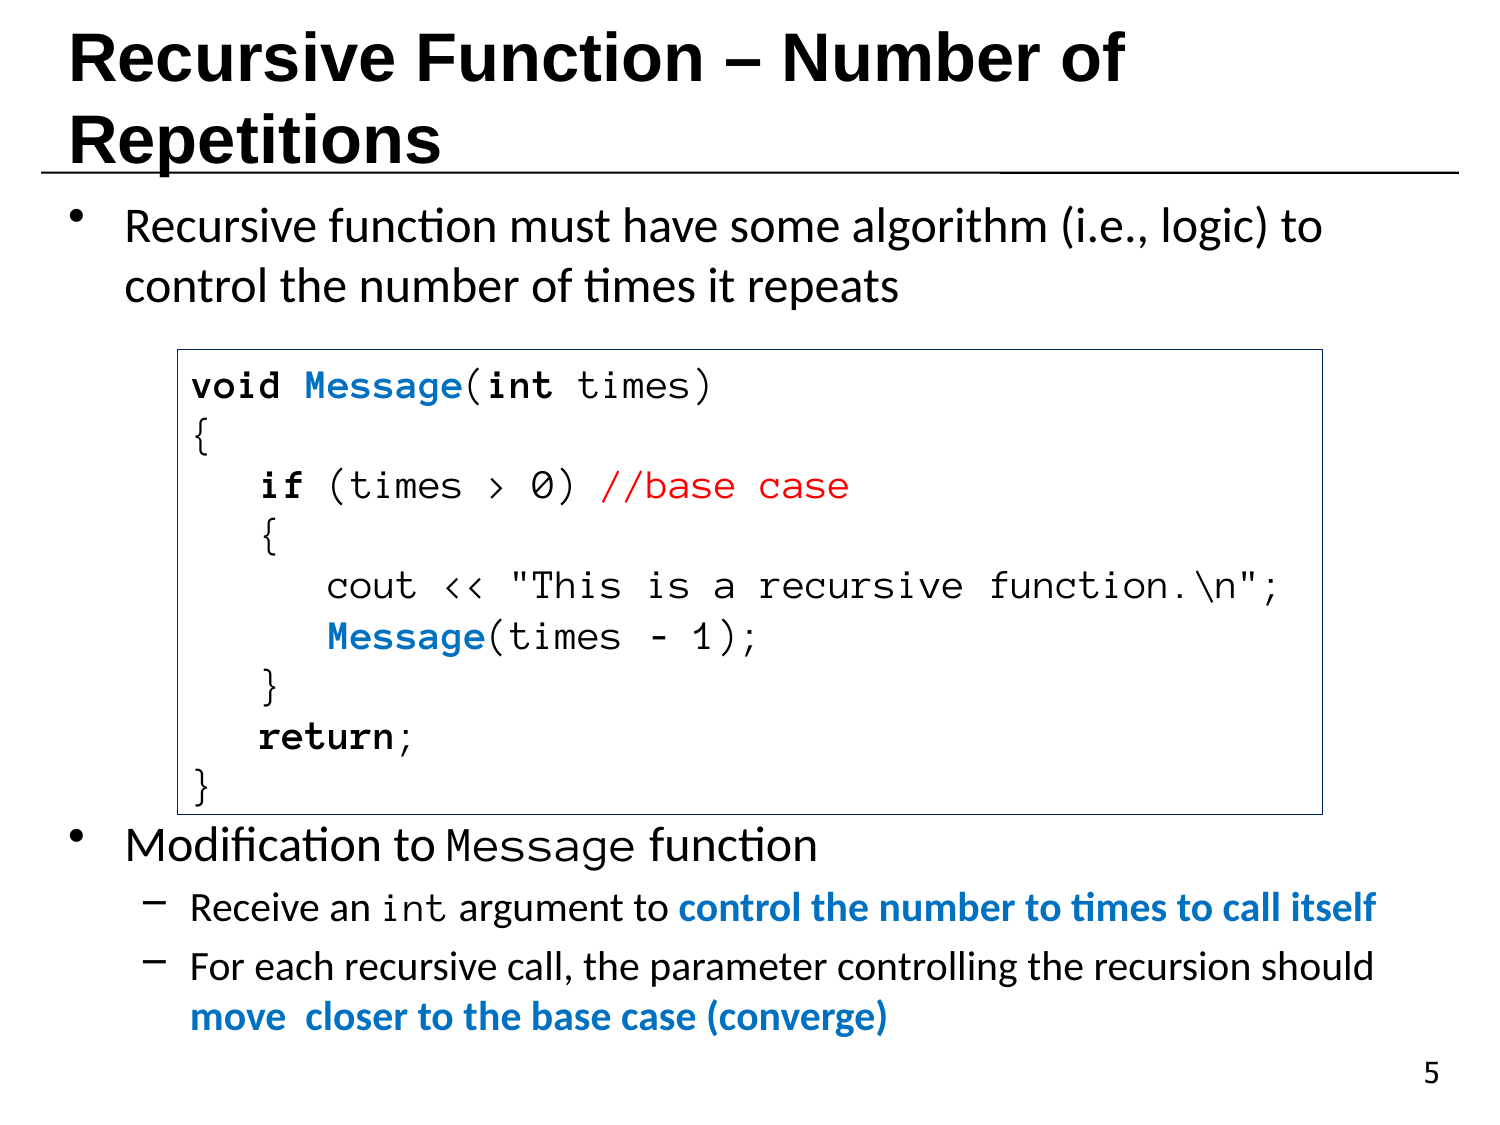

# Recursive Function – Number of Repetitions
Recursive function must have some algorithm (i.e., logic) to control the number of times it repeats

Modification to Message function
Receive an int argument to control the number to times to call itself
For each recursive call, the parameter controlling the recursion should move  closer to the base case (converge)
void Message(int times)
{
   if (times > 0) //base case
   {
      cout << "This is a recursive function.\n";
      Message(times ‑ 1);
   }
   return;
}
5